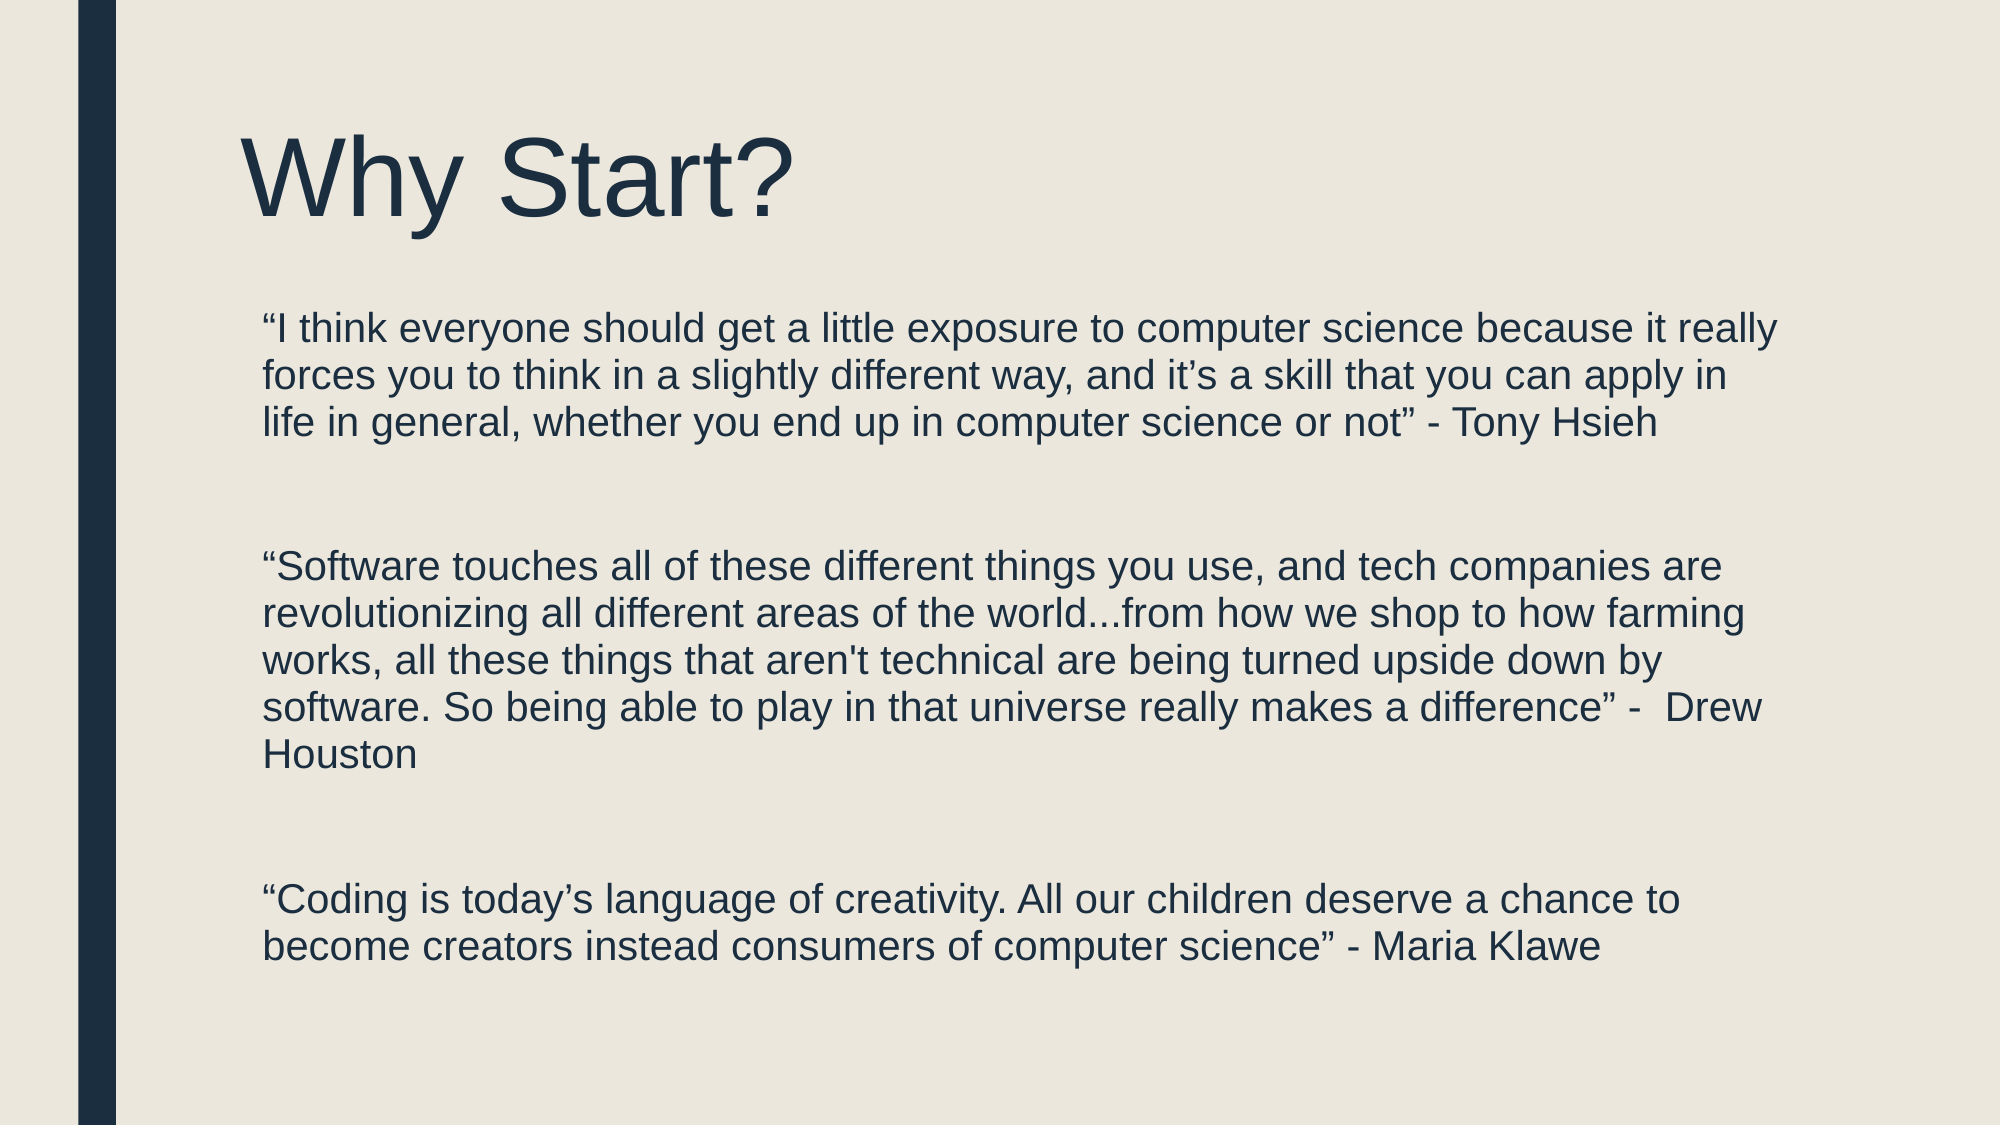

# Why Start?
“I think everyone should get a little exposure to computer science because it really forces you to think in a slightly different way, and it’s a skill that you can apply in life in general, whether you end up in computer science or not” - Tony Hsieh

“Software touches all of these different things you use, and tech companies are revolutionizing all different areas of the world...from how we shop to how farming works, all these things that aren't technical are being turned upside down by software. So being able to play in that universe really makes a difference” -  Drew Houston

“Coding is today’s language of creativity. All our children deserve a chance to become creators instead consumers of computer science” - Maria Klawe